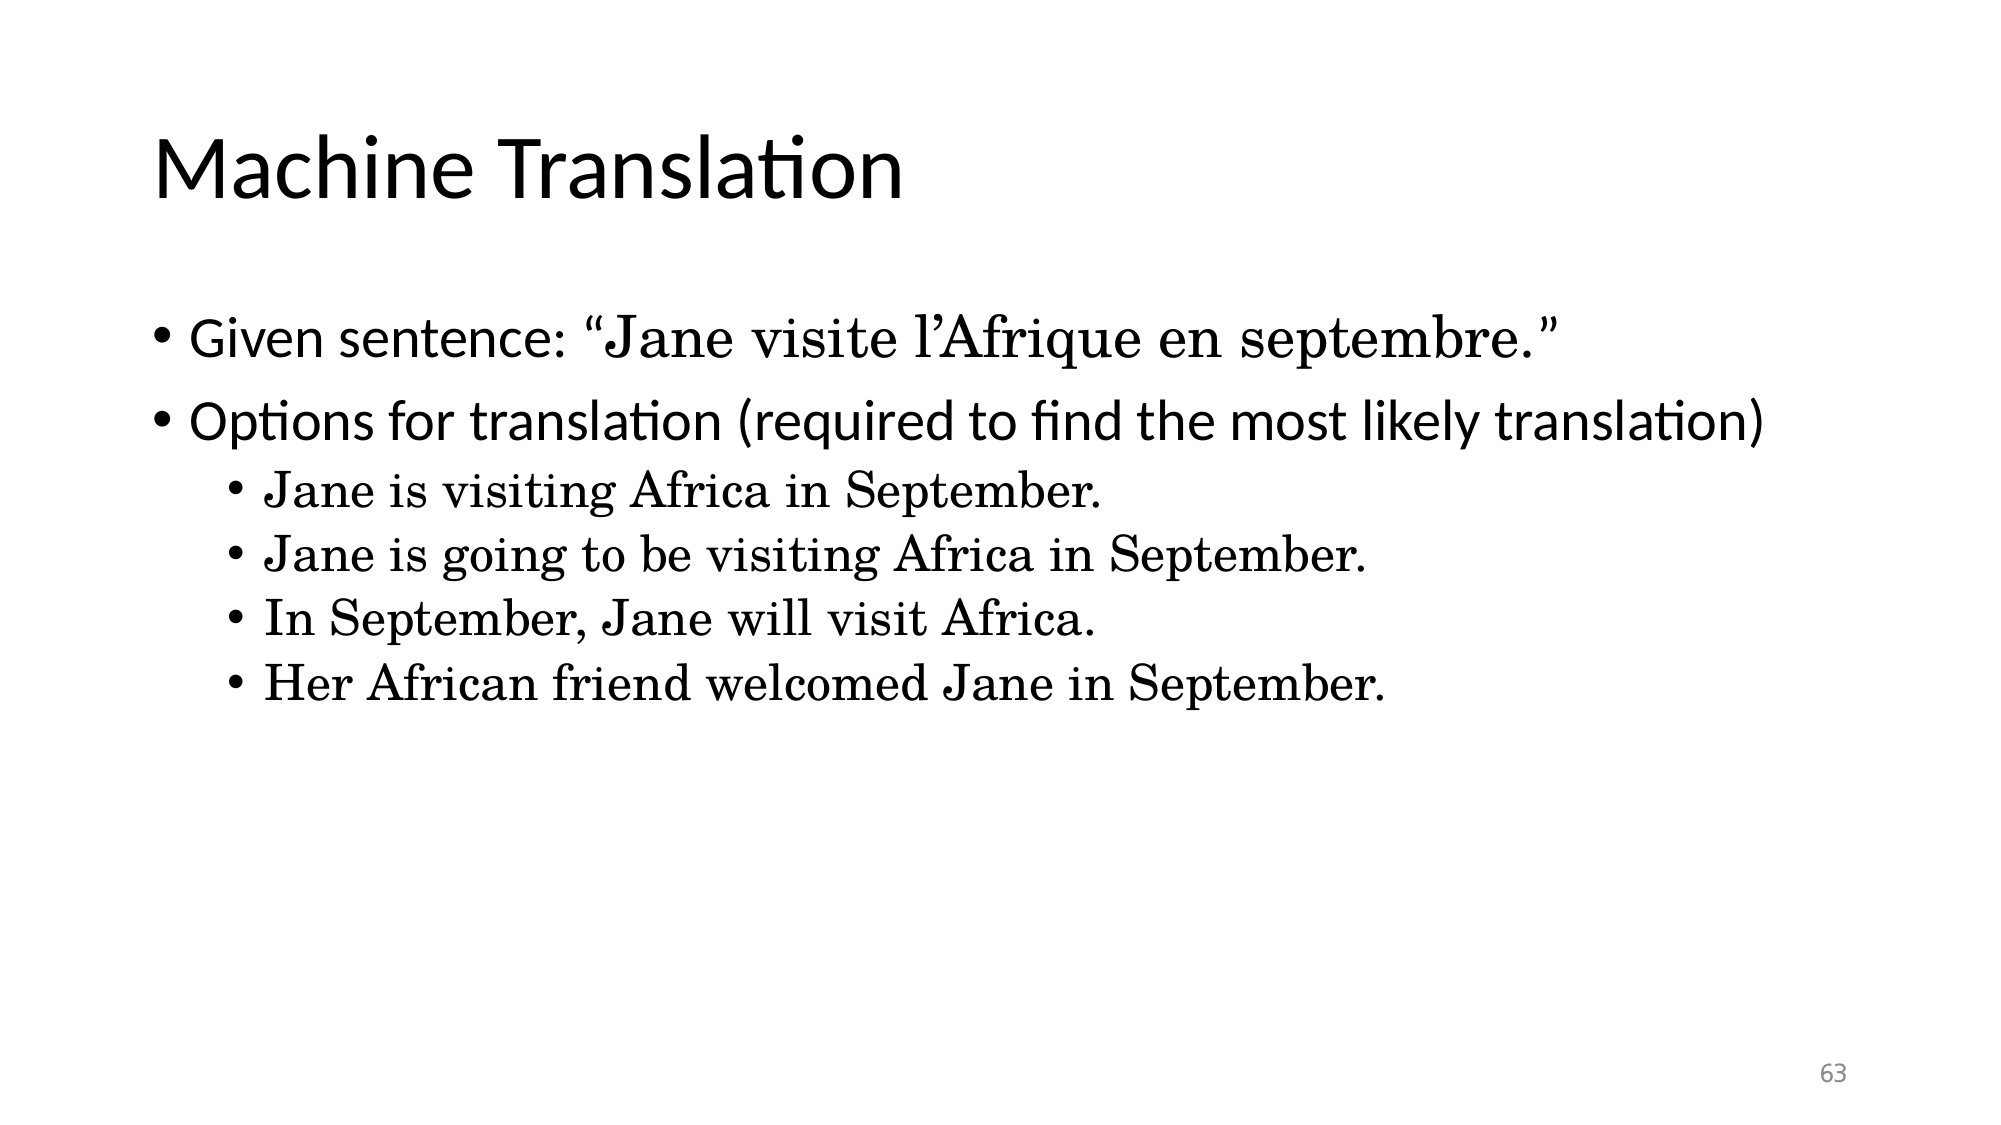

# Machine Translation
Given sentence: “Jane visite l’Afrique en septembre.”
Options for translation (required to find the most likely translation)
Jane is visiting Africa in September.
Jane is going to be visiting Africa in September.
In September, Jane will visit Africa.
Her African friend welcomed Jane in September.
63